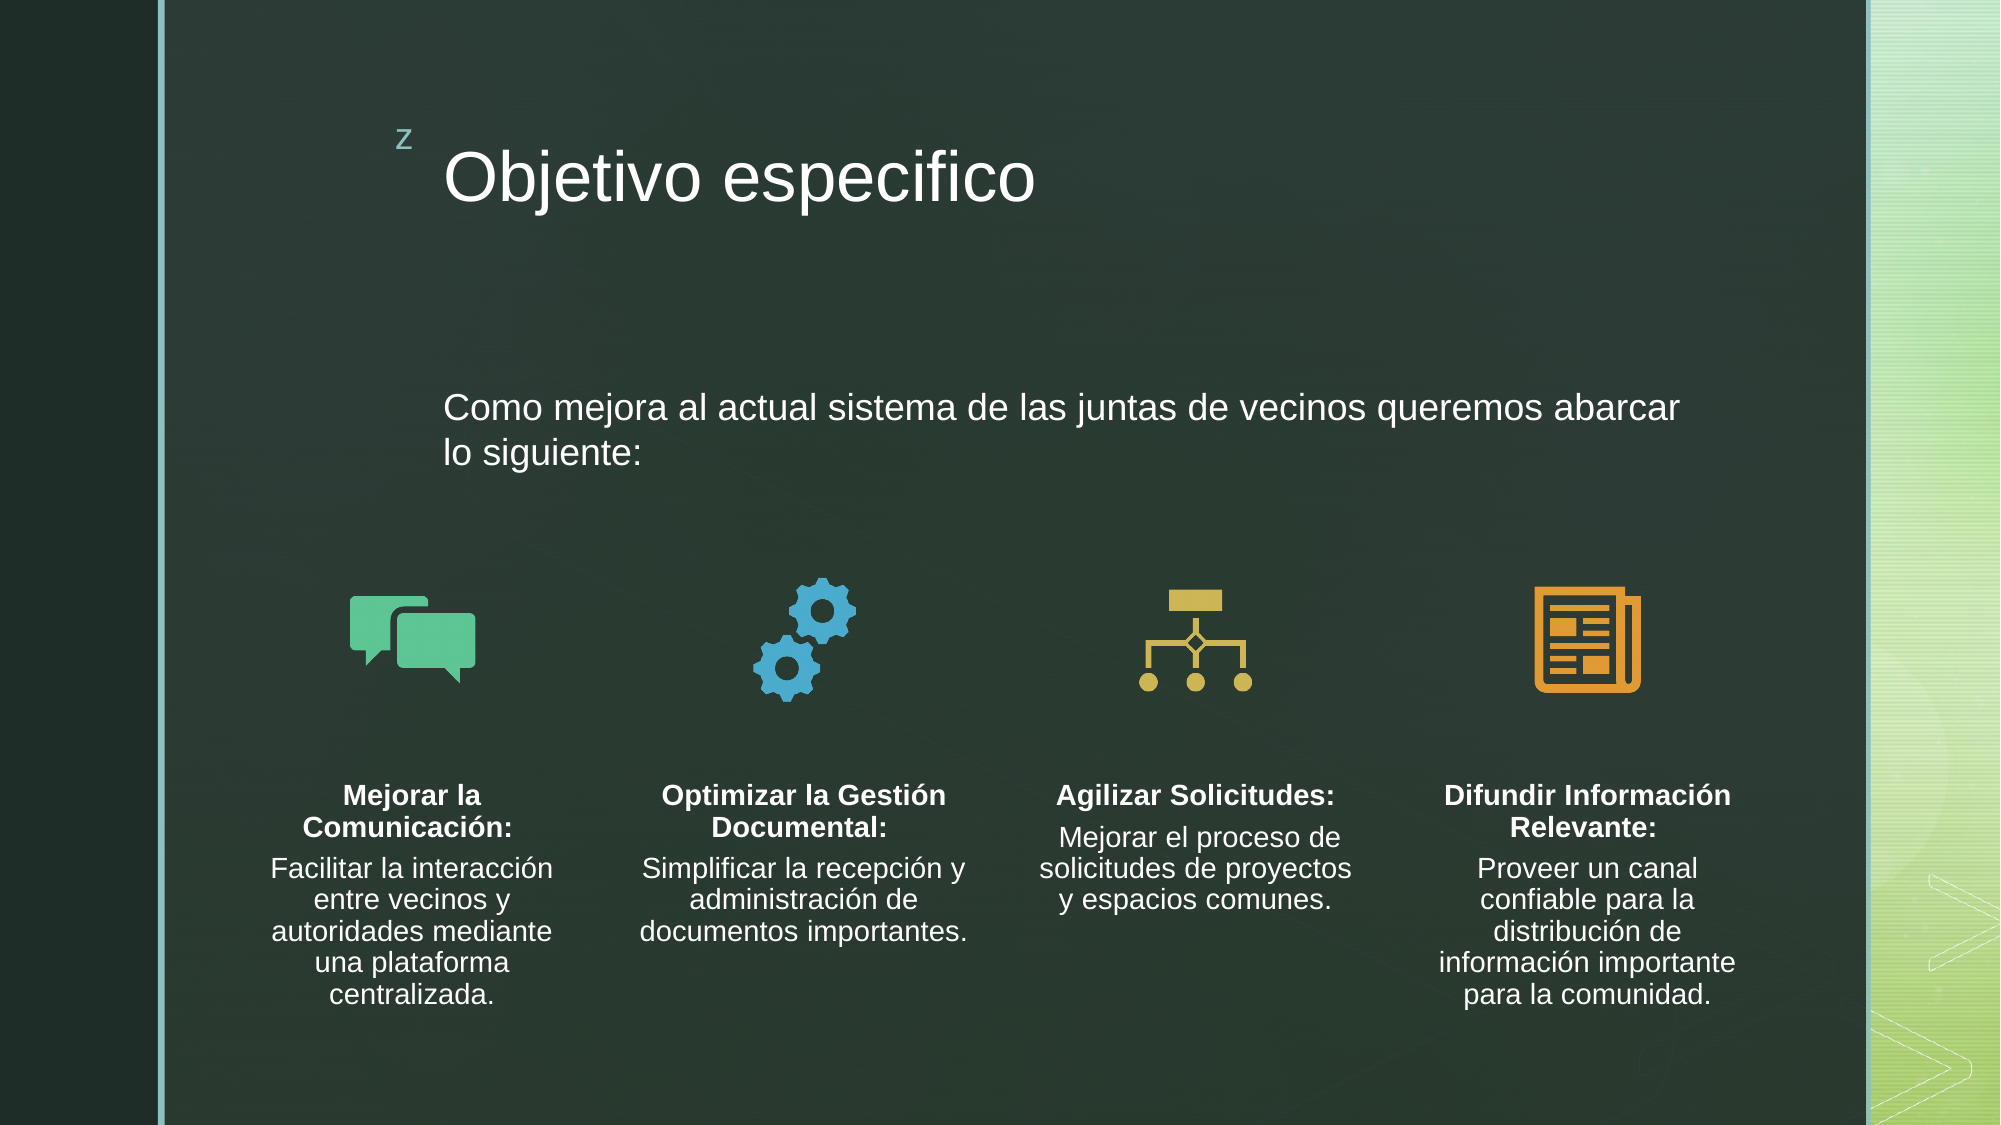

# Objetivo especifico
Como mejora al actual sistema de las juntas de vecinos queremos abarcar lo siguiente:
Mejorar la Comunicación:
Facilitar la interacción entre vecinos y autoridades mediante una plataforma centralizada.
Optimizar la Gestión Documental:
Simplificar la recepción y administración de documentos importantes.
Agilizar Solicitudes:
 Mejorar el proceso de solicitudes de proyectos y espacios comunes.
Difundir Información Relevante:
Proveer un canal confiable para la distribución de información importante para la comunidad.